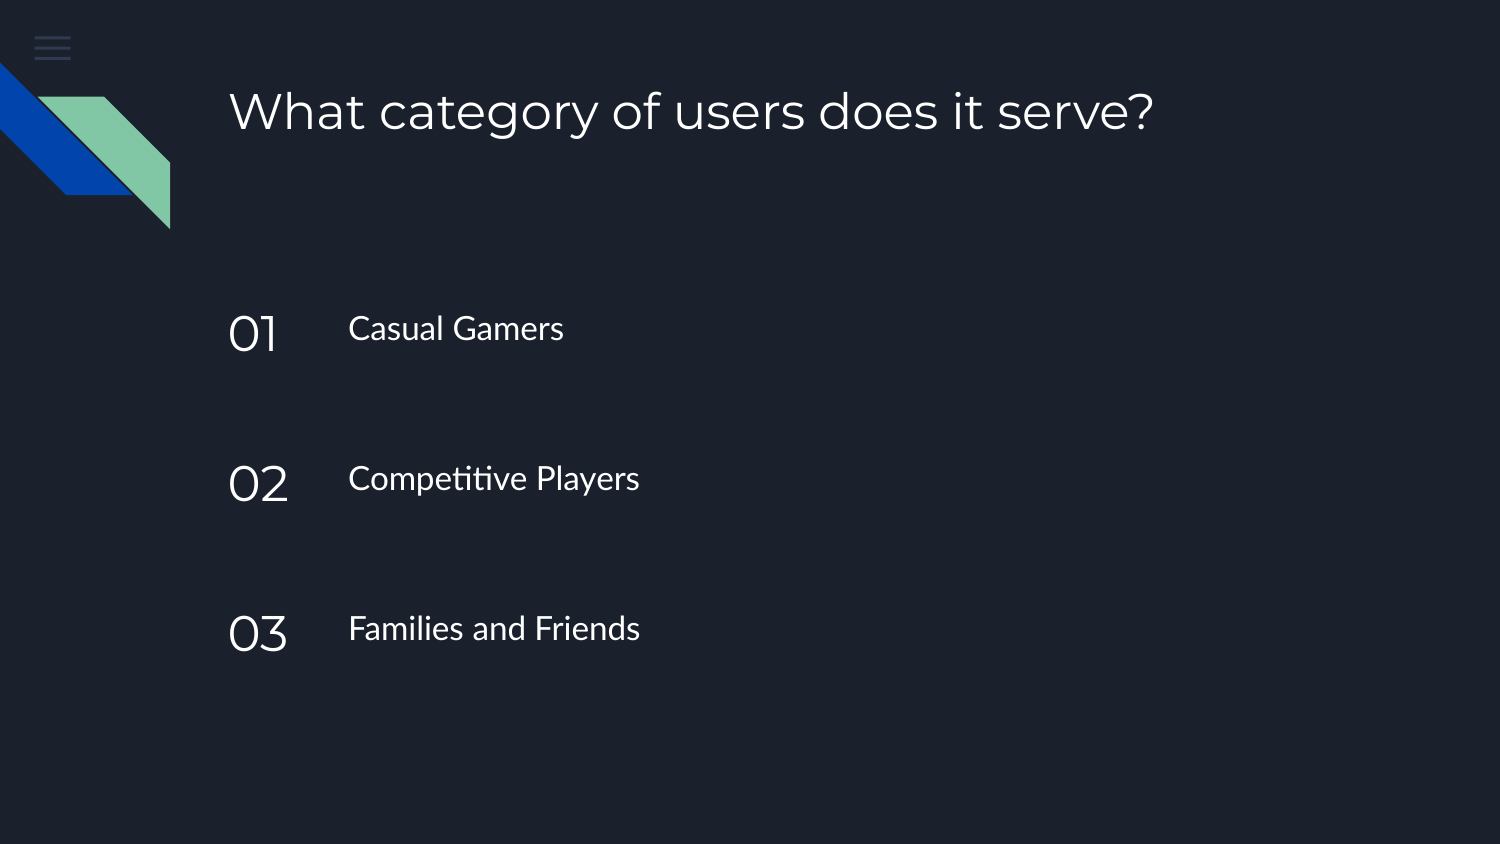

# What category of users does it serve?
01

Casual Gamers
02

Competitive Players
03
Families and Friends